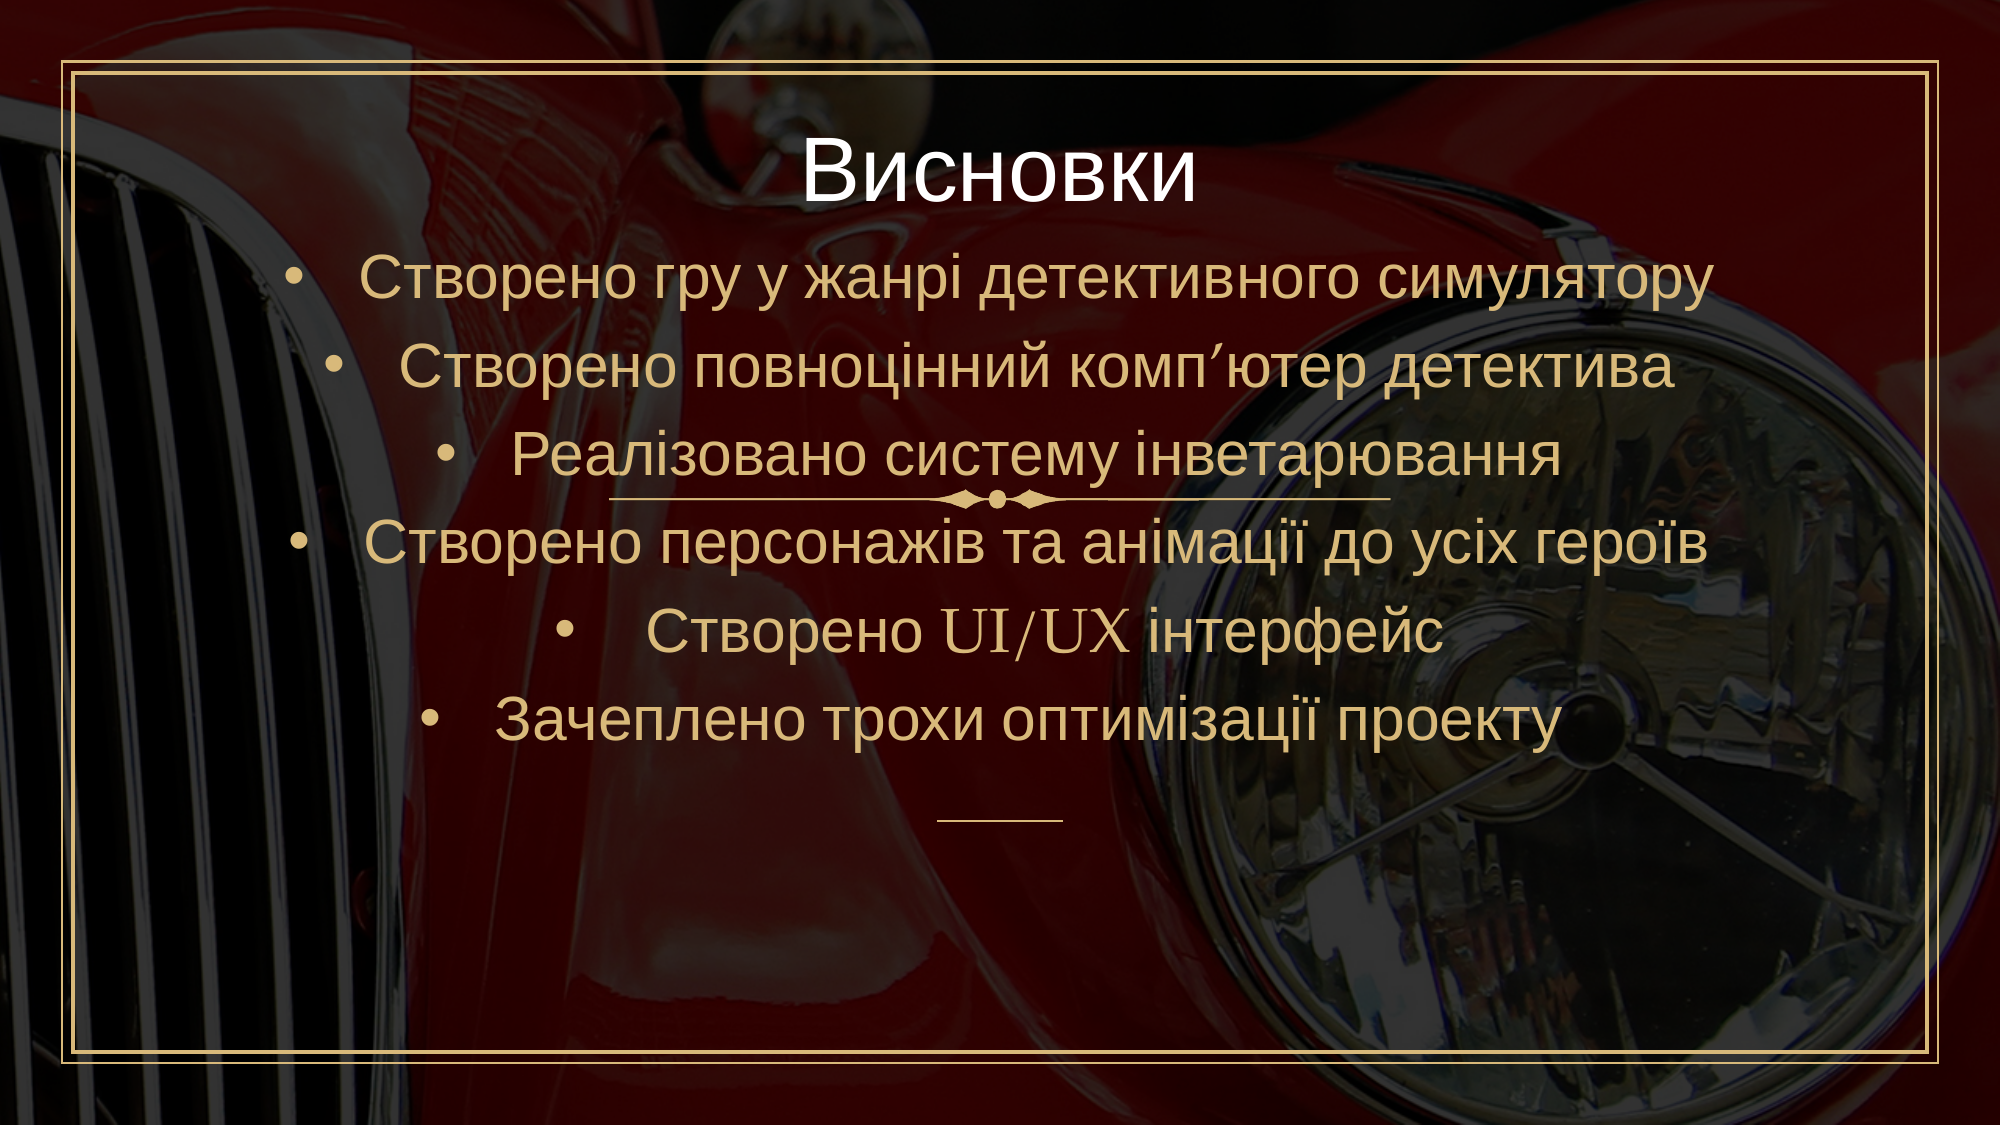

# Висновки
Створено гру у жанрі детективного симулятору
Створено повноцінний комп’ютер детектива
Реалізовано систему інветарювання
Створено персонажів та анімації до усіх героїв
 Створено UI/UX інтерфейс
Зачеплено трохи оптимізації проекту